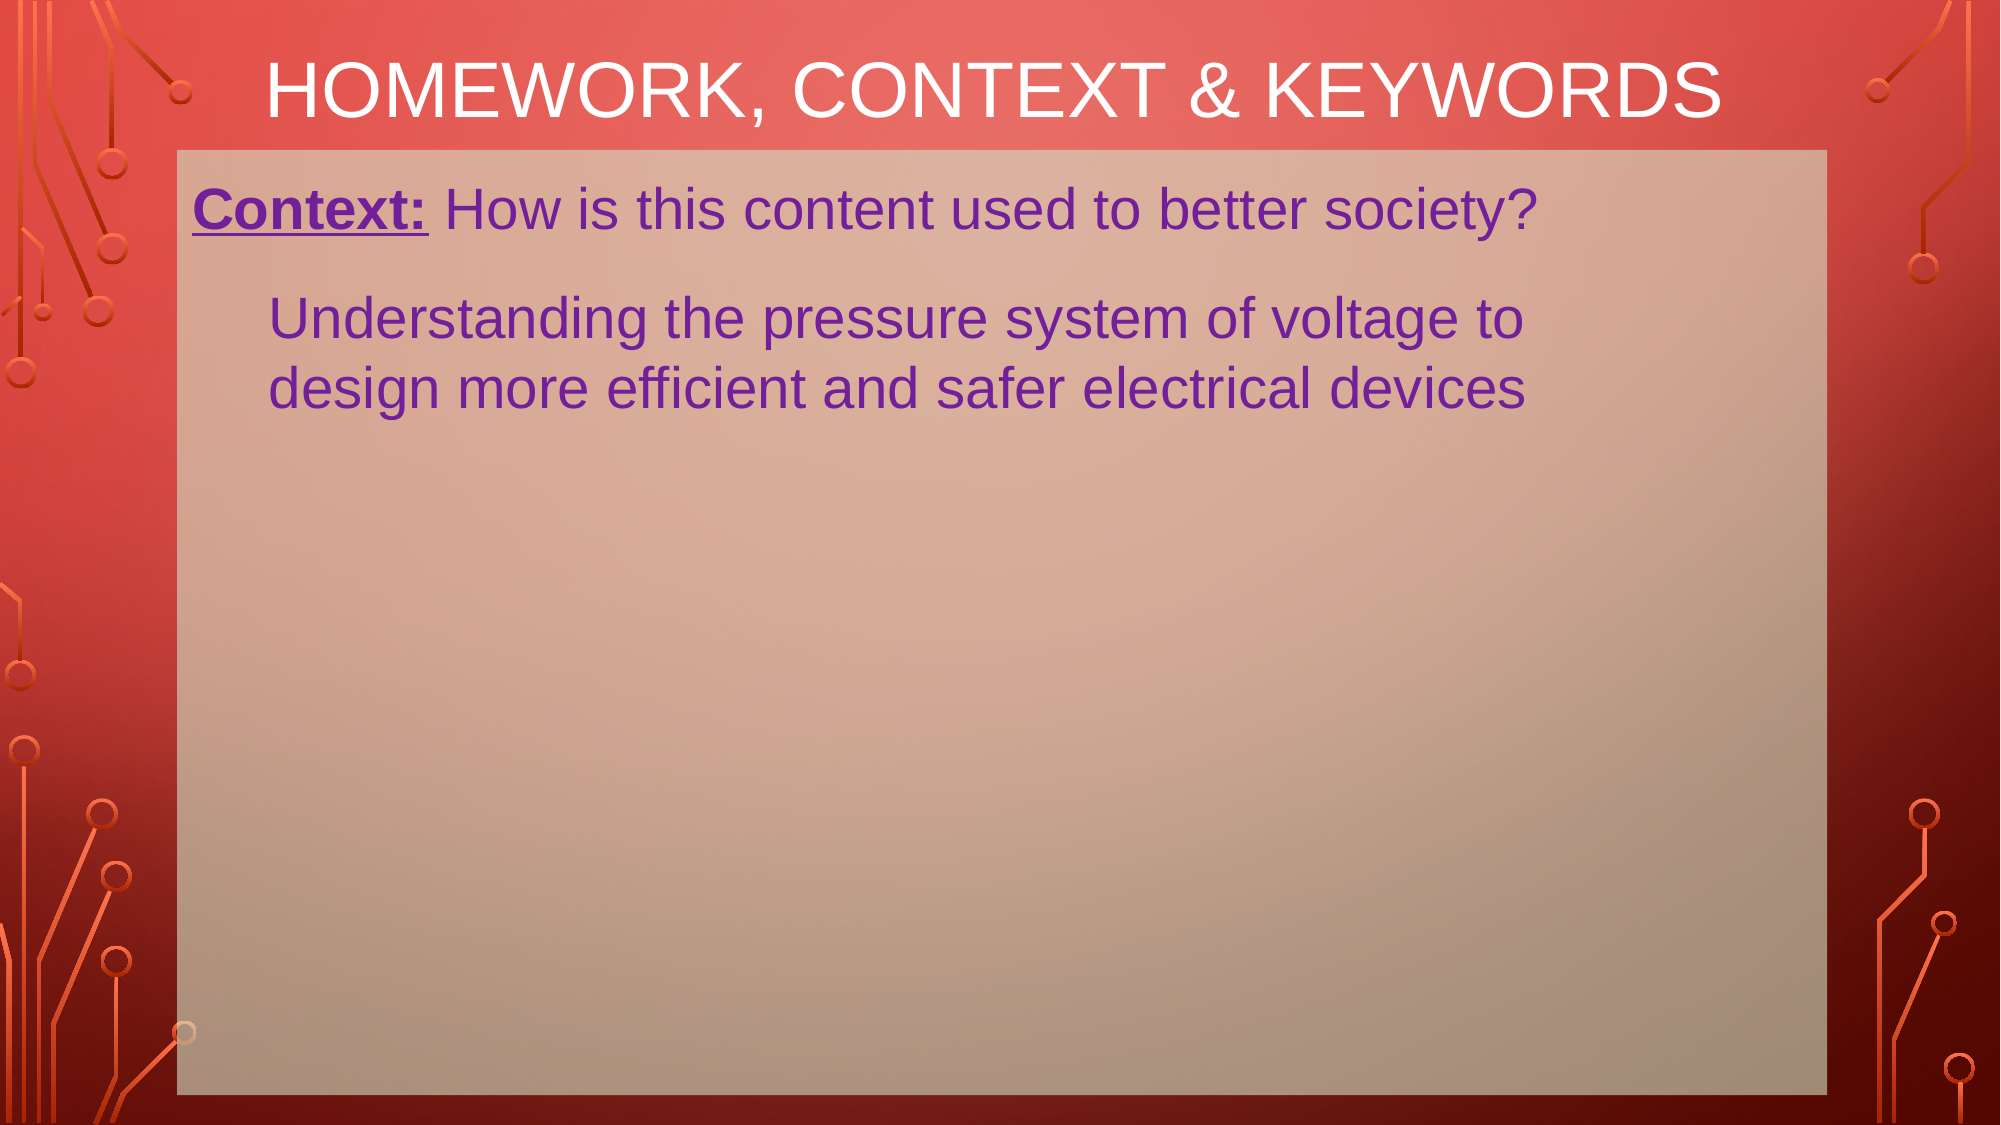

# Homework, Context & Keywords
Context: How is this content used to better society?

Understanding the pressure system of voltage to design more efficient and safer electrical devices